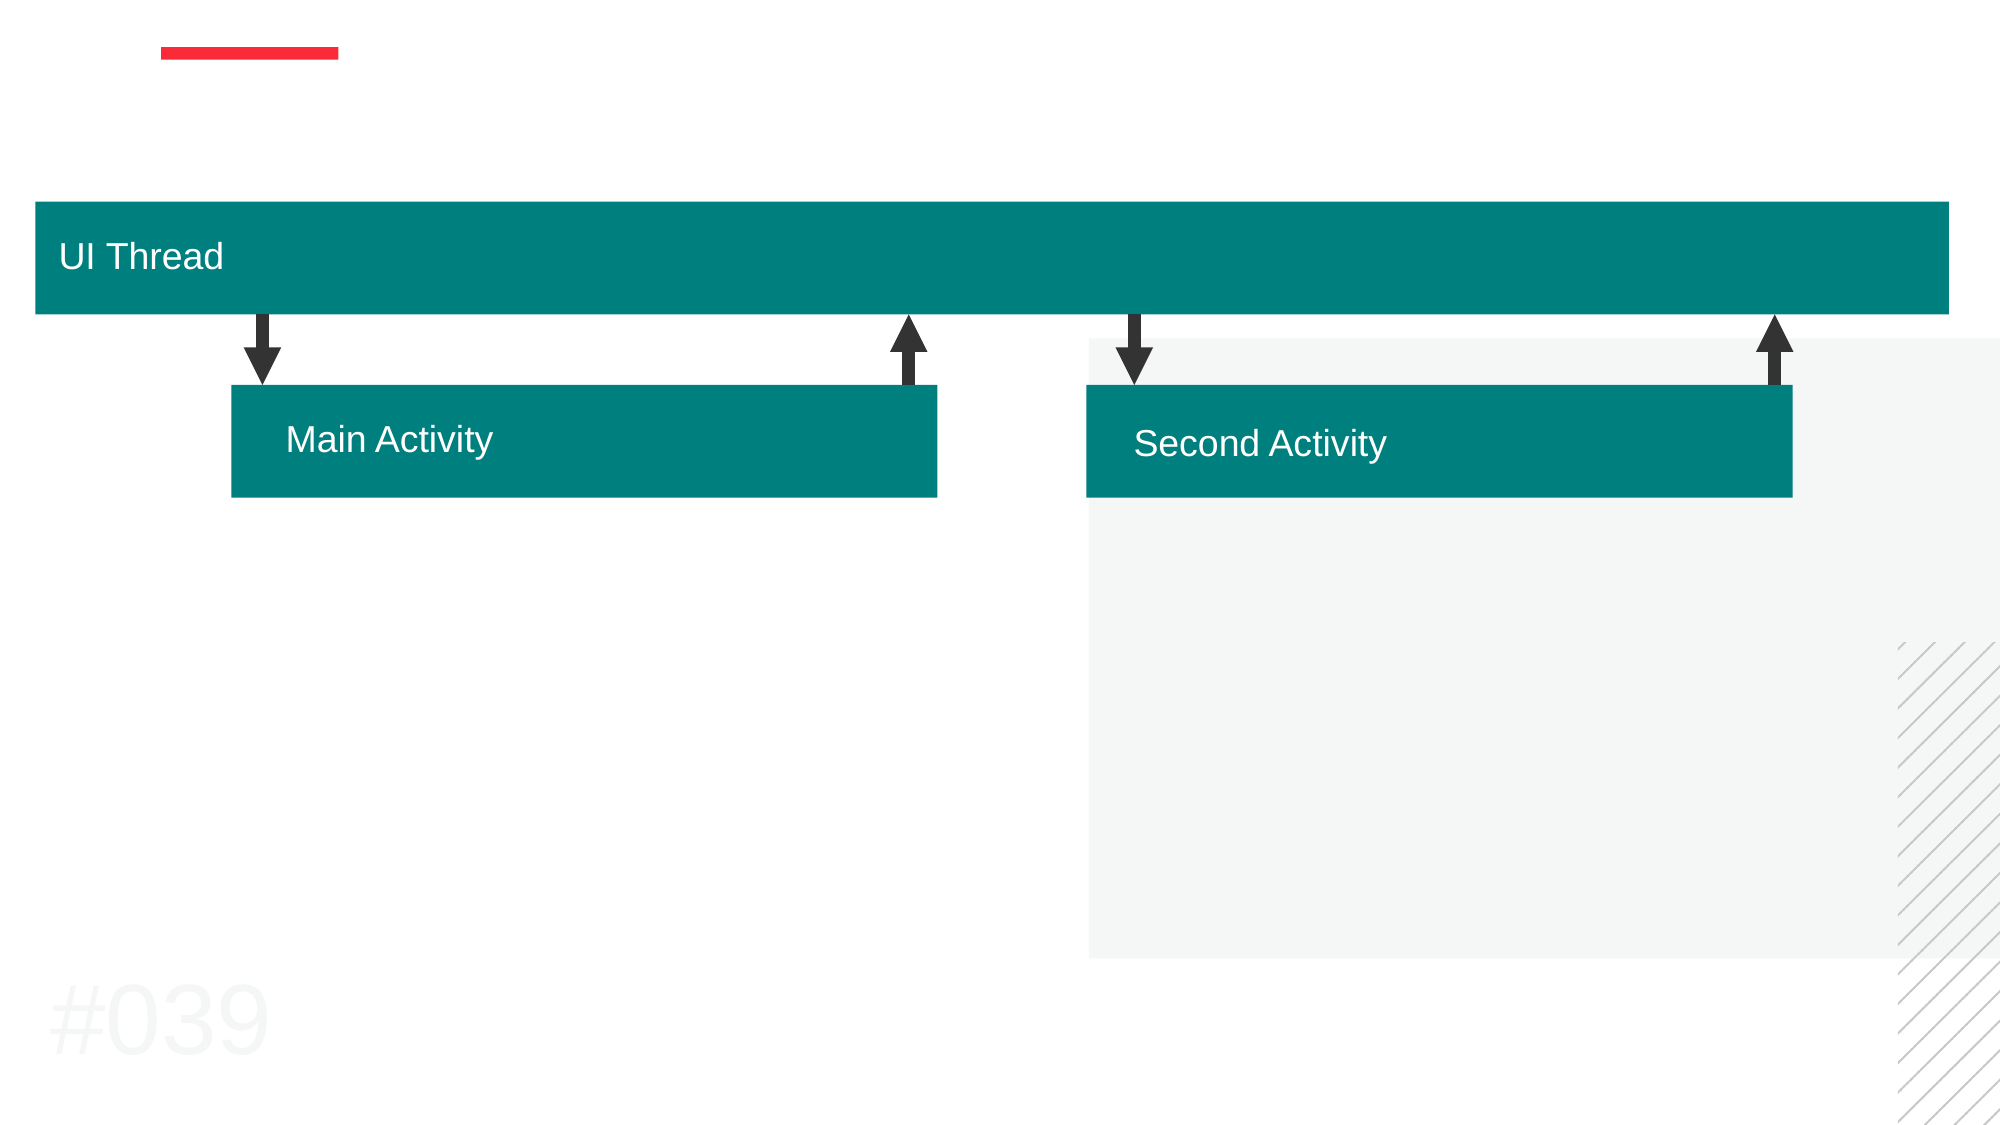

UI Thread

Main Activity

Second Activity
Background thread
#039